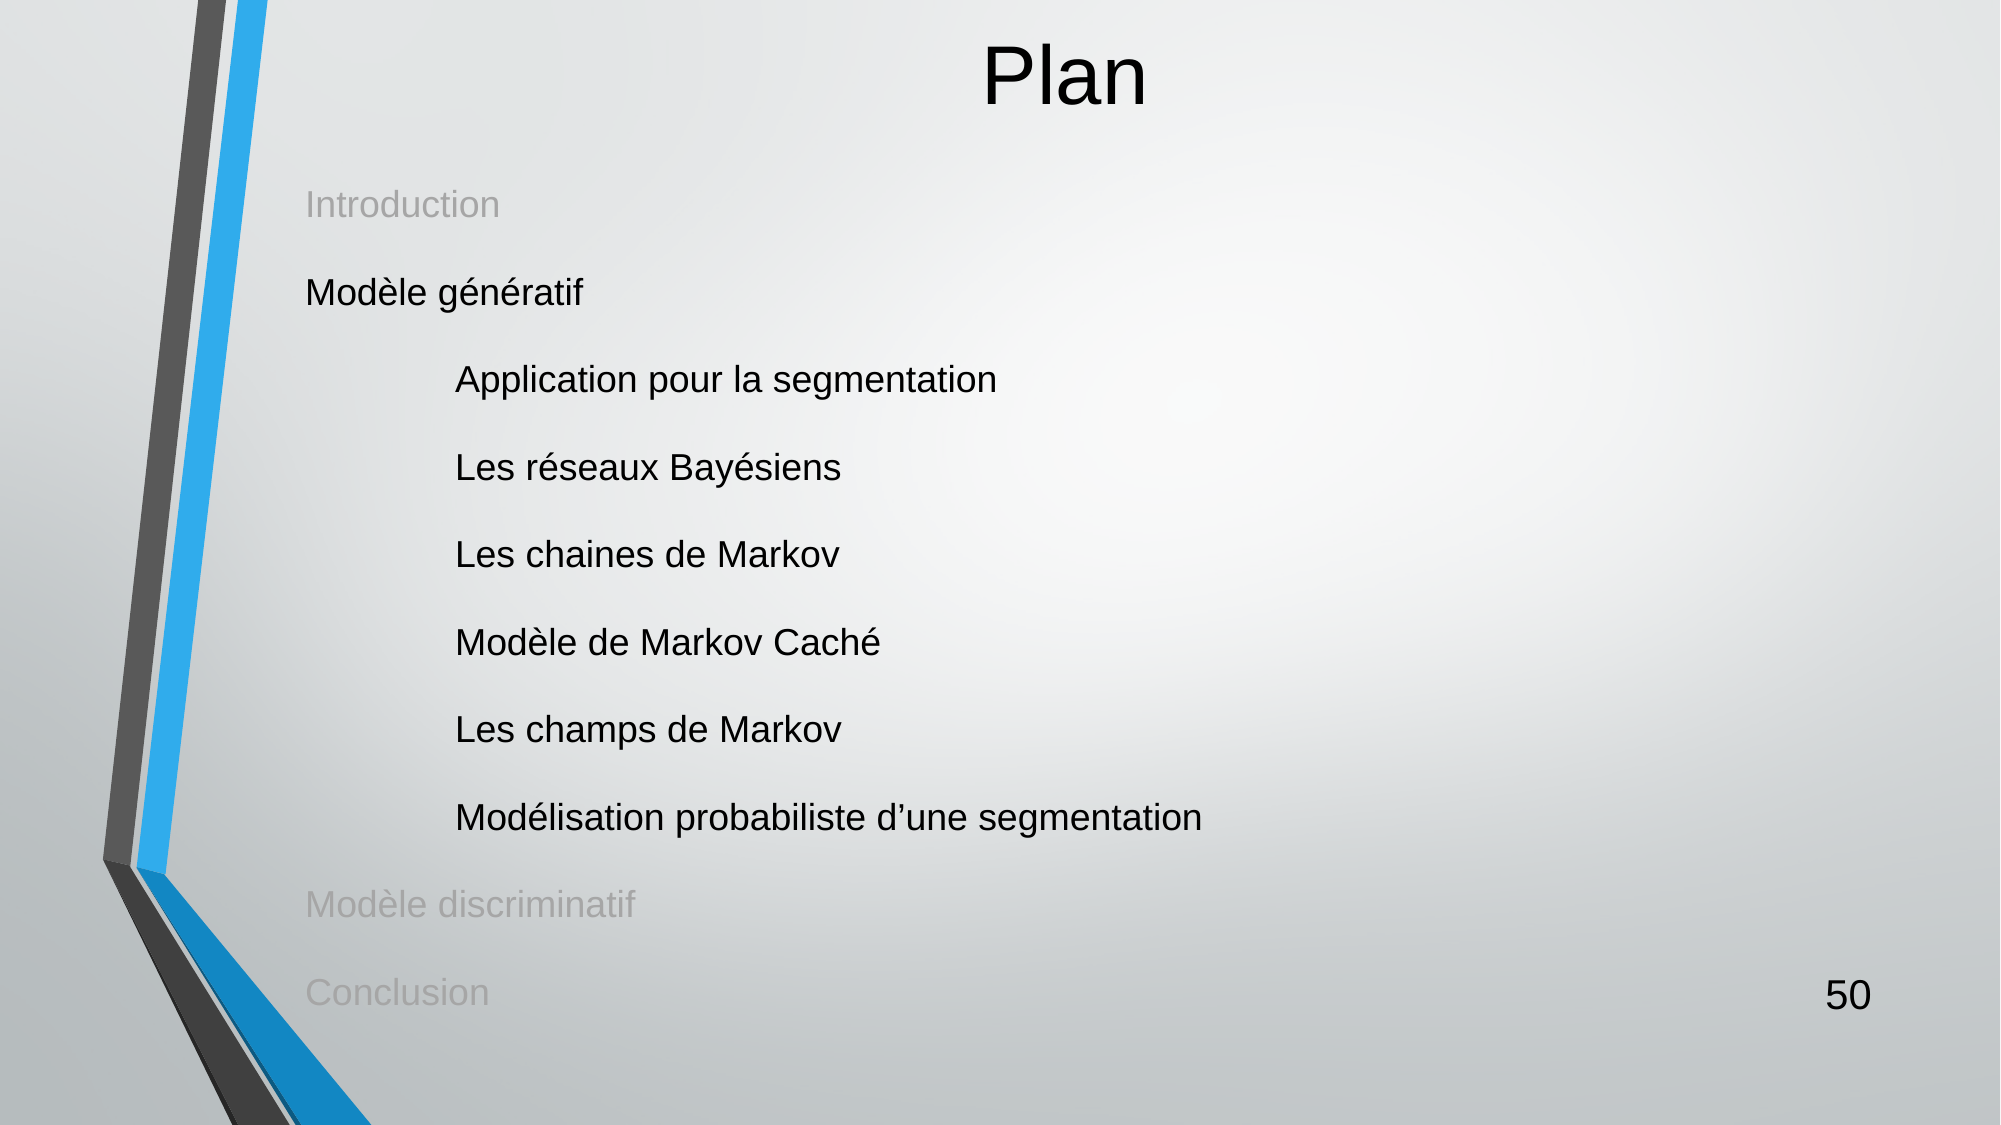

# Plan
Introduction
Modèle génératif
	Application pour la segmentation
	Les réseaux Bayésiens
	Les chaines de Markov
	Modèle de Markov Caché
	Les champs de Markov
	Modélisation probabiliste d’une segmentation
Modèle discriminatif
Conclusion
50